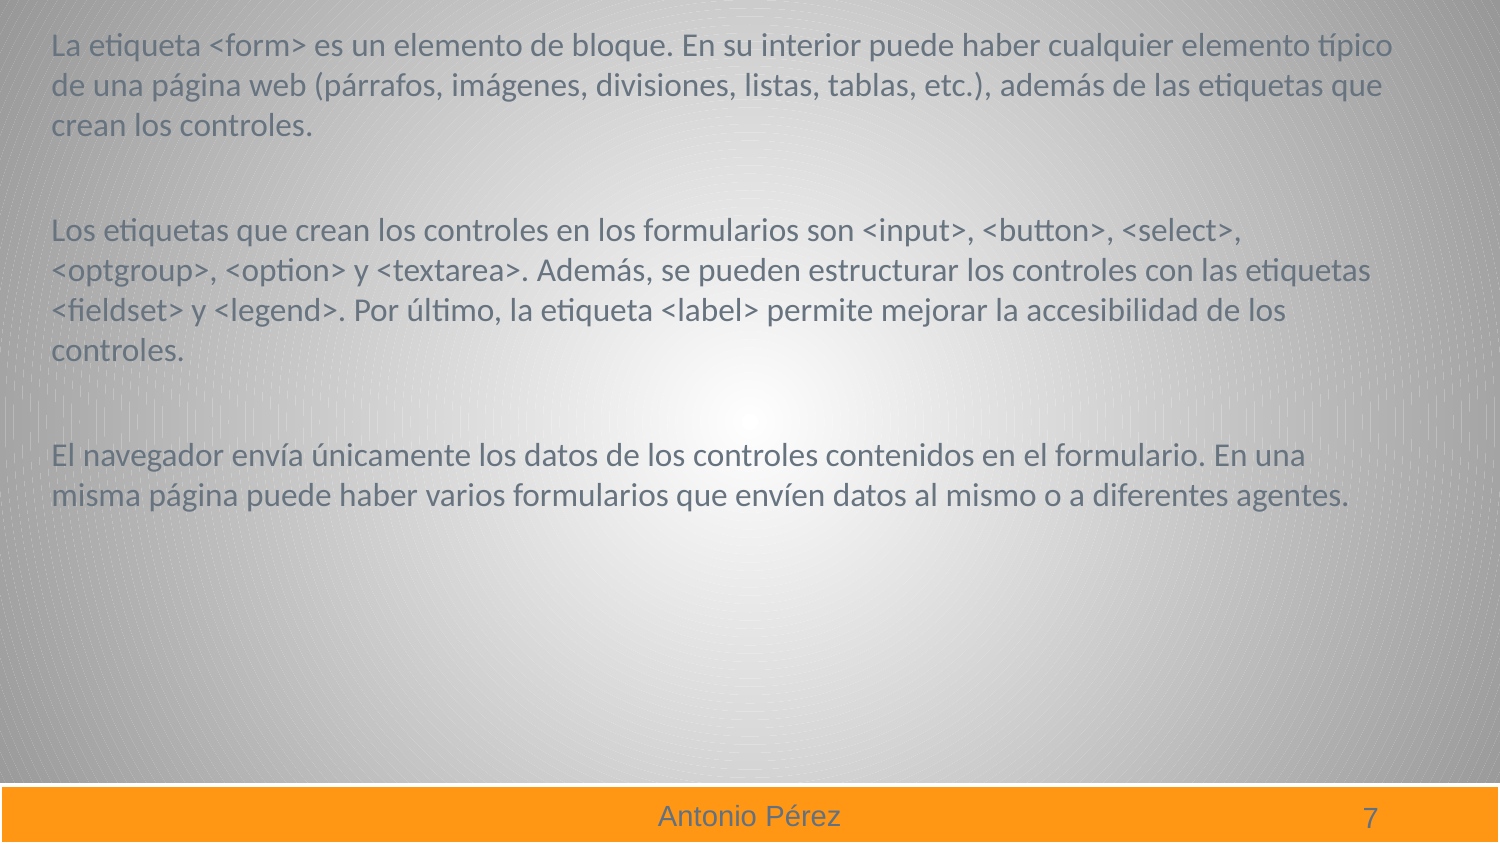

La etiqueta <form> es un elemento de bloque. En su interior puede haber cualquier elemento típico de una página web (párrafos, imágenes, divisiones, listas, tablas, etc.), además de las etiquetas que crean los controles.

Los etiquetas que crean los controles en los formularios son <input>, <button>, <select>, <optgroup>, <option> y <textarea>. Además, se pueden estructurar los controles con las etiquetas <fieldset> y <legend>. Por último, la etiqueta <label> permite mejorar la accesibilidad de los controles.

El navegador envía únicamente los datos de los controles contenidos en el formulario. En una misma página puede haber varios formularios que envíen datos al mismo o a diferentes agentes.
7